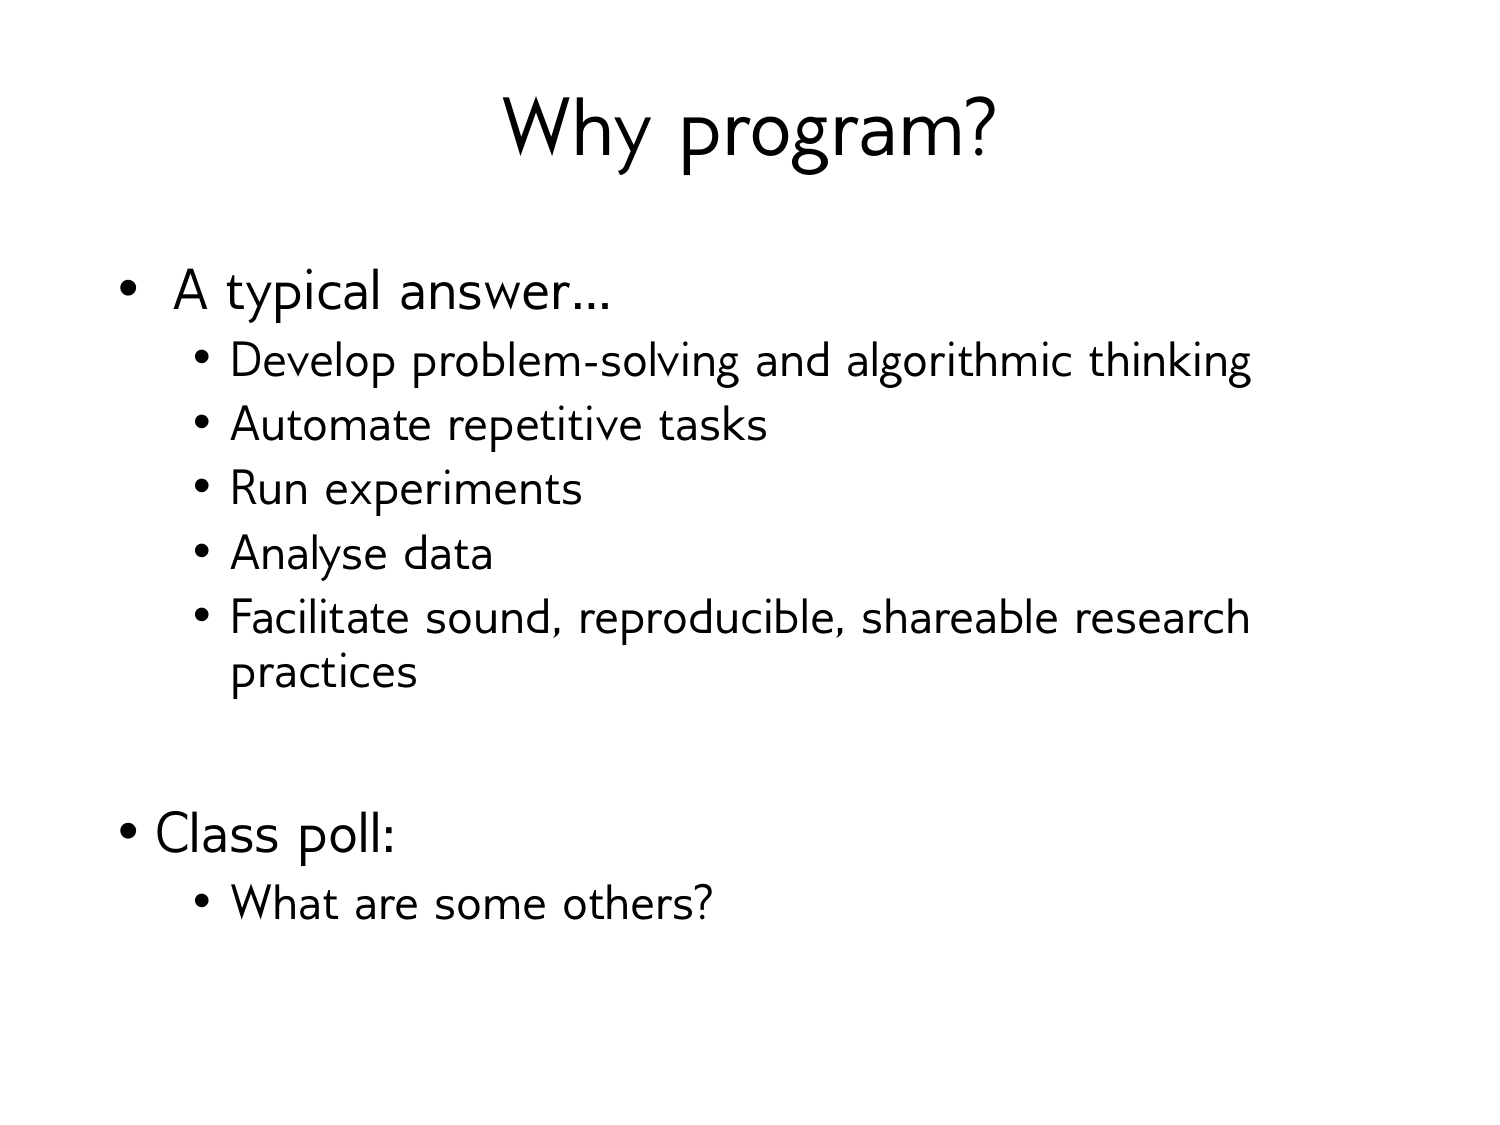

# Why program?
 A typical answer…
Develop problem-solving and algorithmic thinking
Automate repetitive tasks
Run experiments
Analyse data
Facilitate sound, reproducible, shareable research practices

Class poll:
What are some others?